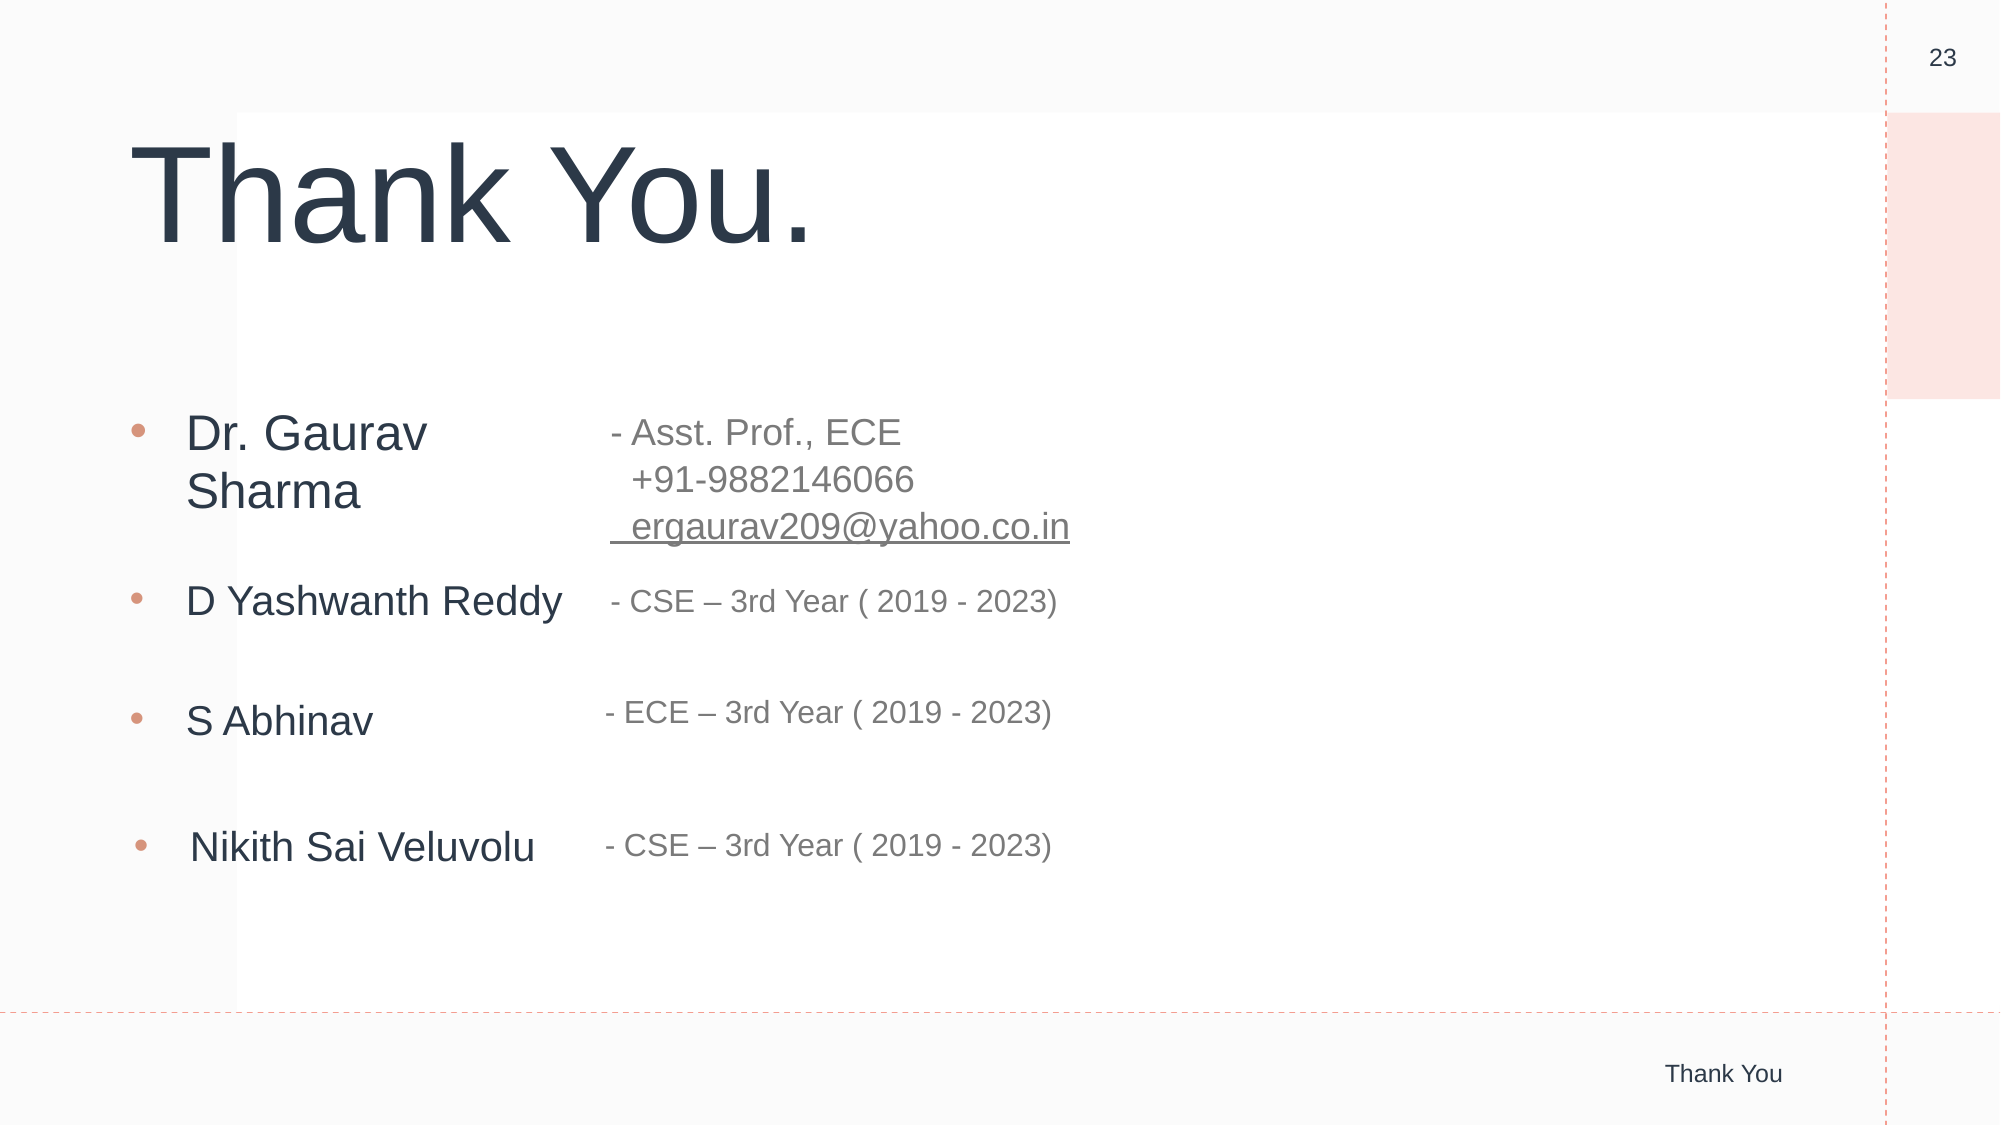

23
# Thank You.
Dr. Gaurav Sharma
- Asst. Prof., ECE
  +91-9882146066
  ergaurav209@yahoo.co.in
D Yashwanth Reddy
- CSE – 3rd Year ( 2019 - 2023)
S Abhinav
- ECE – 3rd Year ( 2019 - 2023)
Nikith Sai Veluvolu
- CSE – 3rd Year ( 2019 - 2023)
Thank You